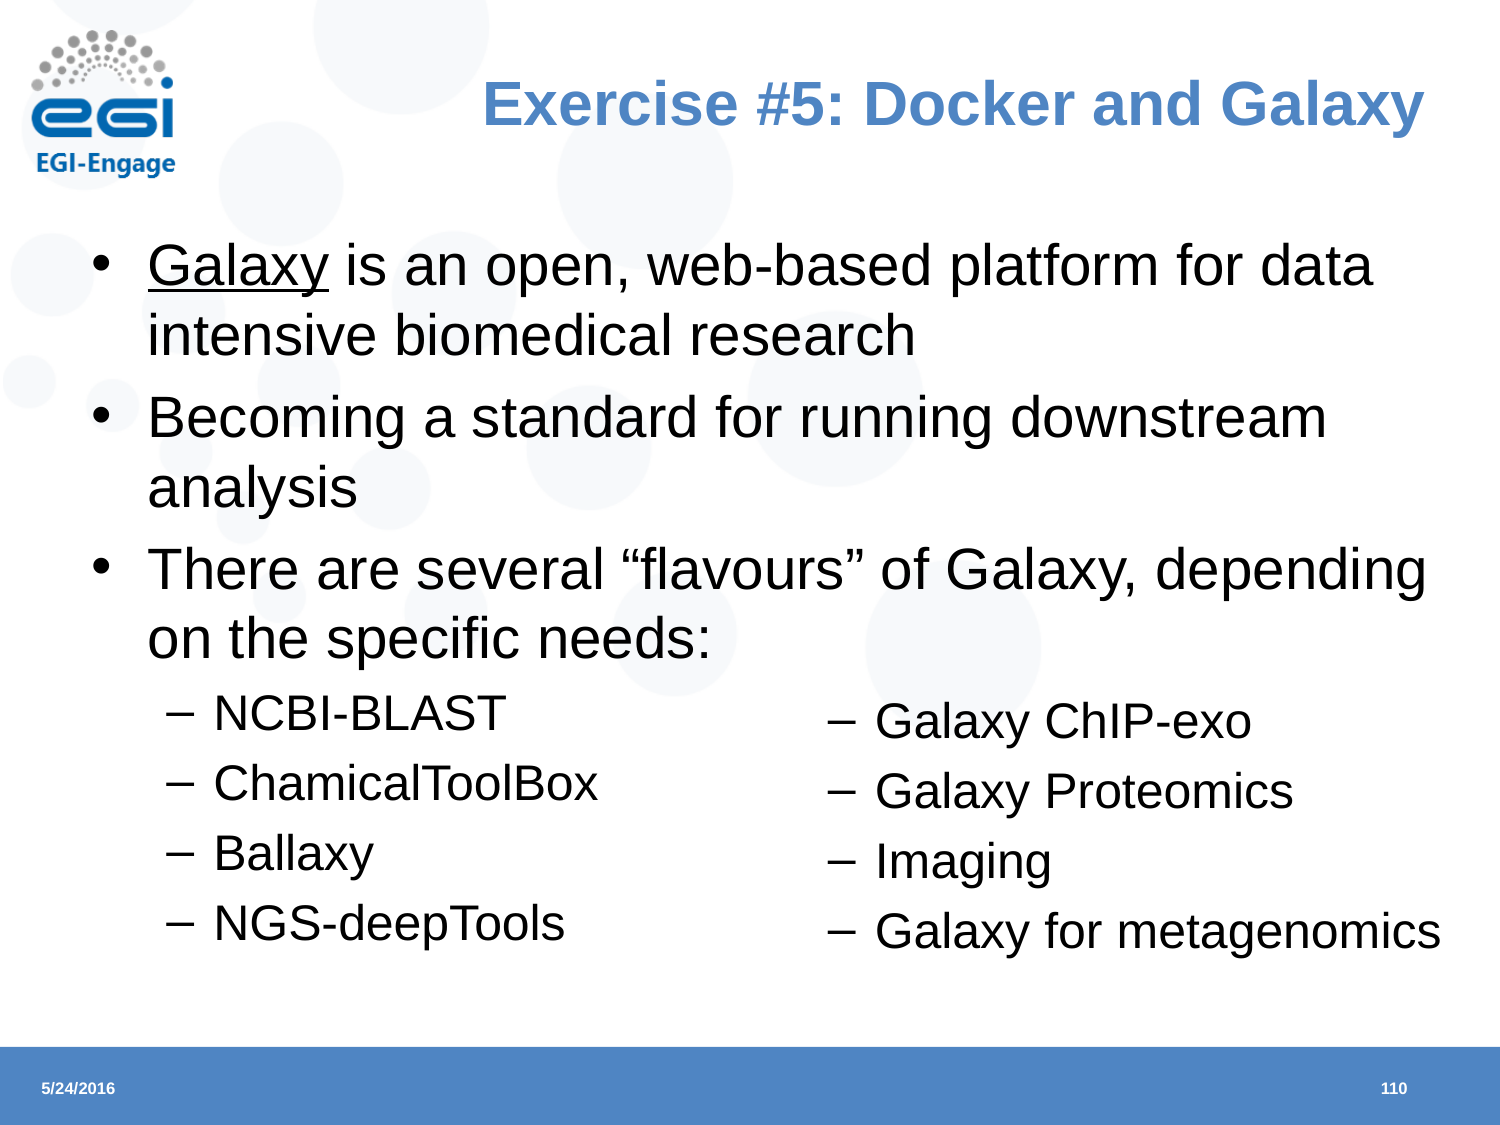

# Exercise #5: Docker and Galaxy
Galaxy is an open, web-based platform for data intensive biomedical research
Becoming a standard for running downstream analysis
There are several “flavours” of Galaxy, depending on the specific needs:
NCBI-BLAST
ChamicalToolBox
Ballaxy
NGS-deepTools
Galaxy ChIP-exo
Galaxy Proteomics
Imaging
Galaxy for metagenomics